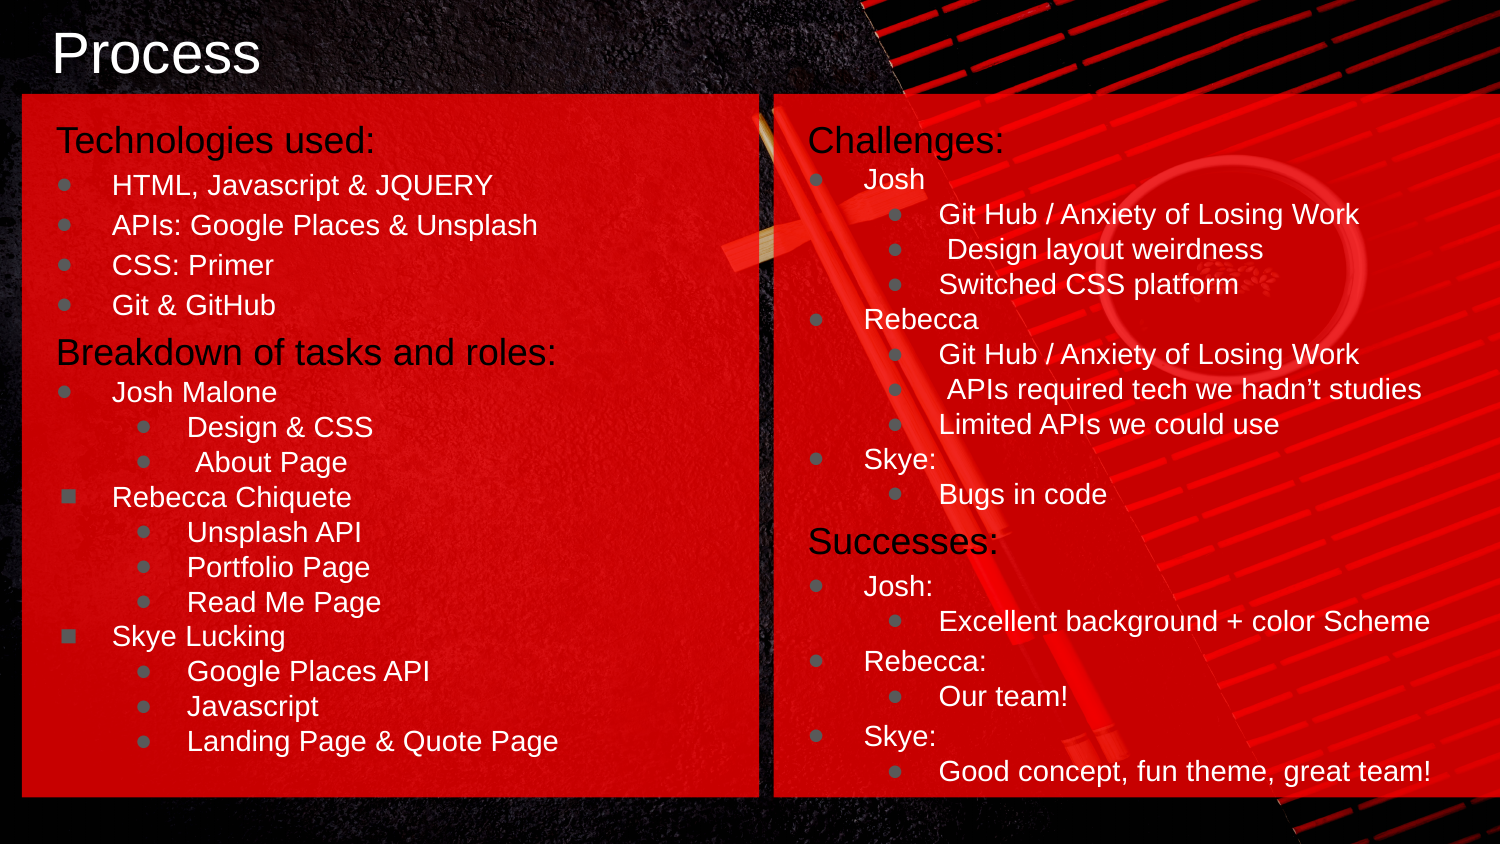

# Process
Technologies used:
HTML, Javascript & JQUERY
APIs: Google Places & Unsplash
CSS: Primer
Git & GitHub
Breakdown of tasks and roles:
Josh Malone
Design & CSS
 About Page
Rebecca Chiquete
Unsplash API
Portfolio Page
Read Me Page
Skye Lucking
Google Places API
Javascript
Landing Page & Quote Page

Challenges:
Josh
Git Hub / Anxiety of Losing Work
 Design layout weirdness
Switched CSS platform
Rebecca
Git Hub / Anxiety of Losing Work
 APIs required tech we hadn’t studies
Limited APIs we could use
Skye:
Bugs in code
Successes:
Josh:
Excellent background + color Scheme
Rebecca:
Our team!
Skye:
Good concept, fun theme, great team!